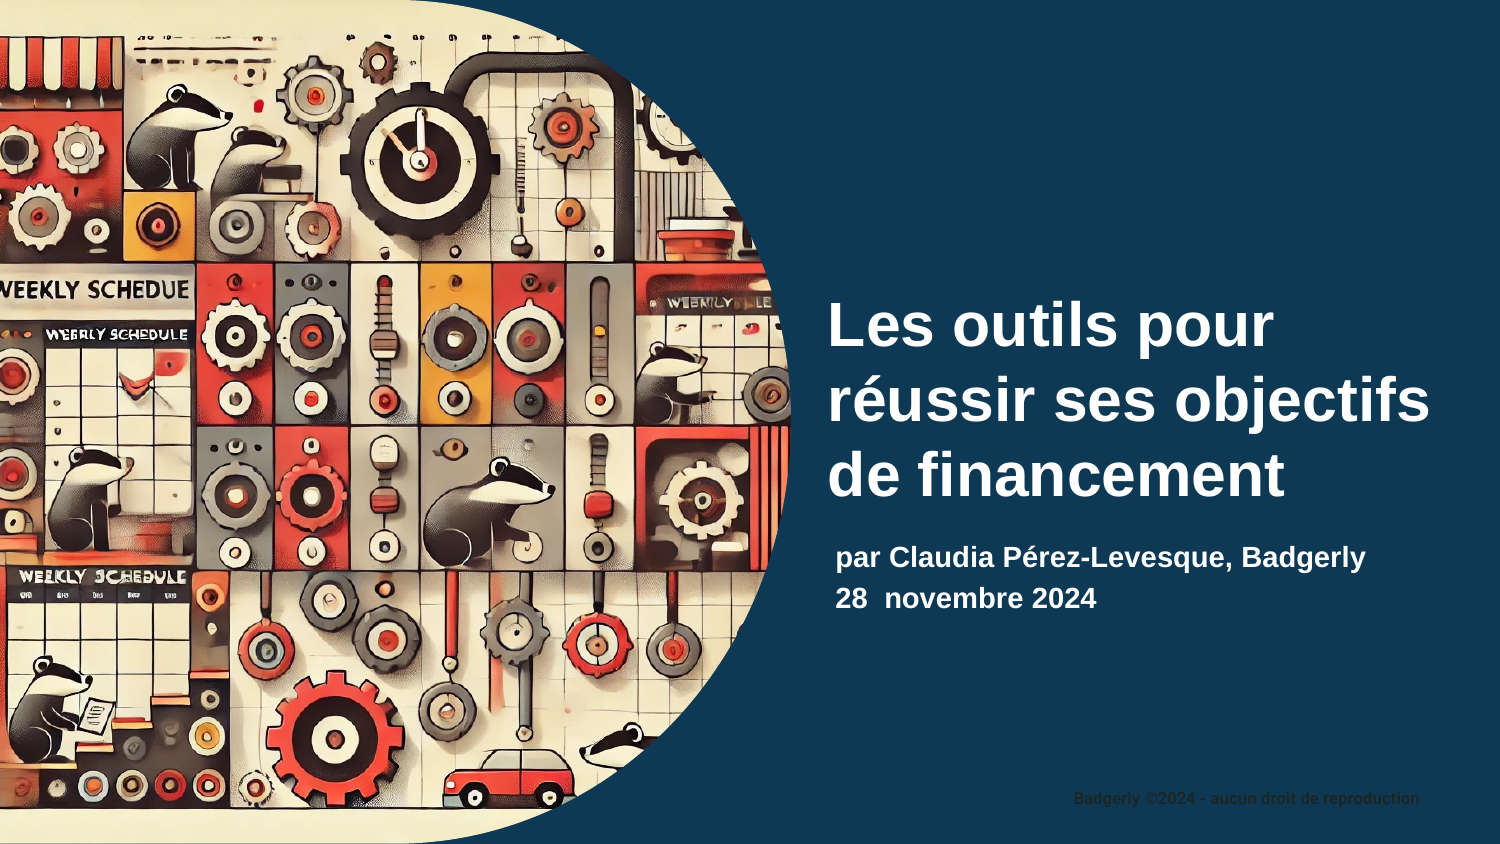

# Les outils pour réussir ses objectifs de financement

par Claudia Pérez-Levesque, Badgerly
28  novembre 2024